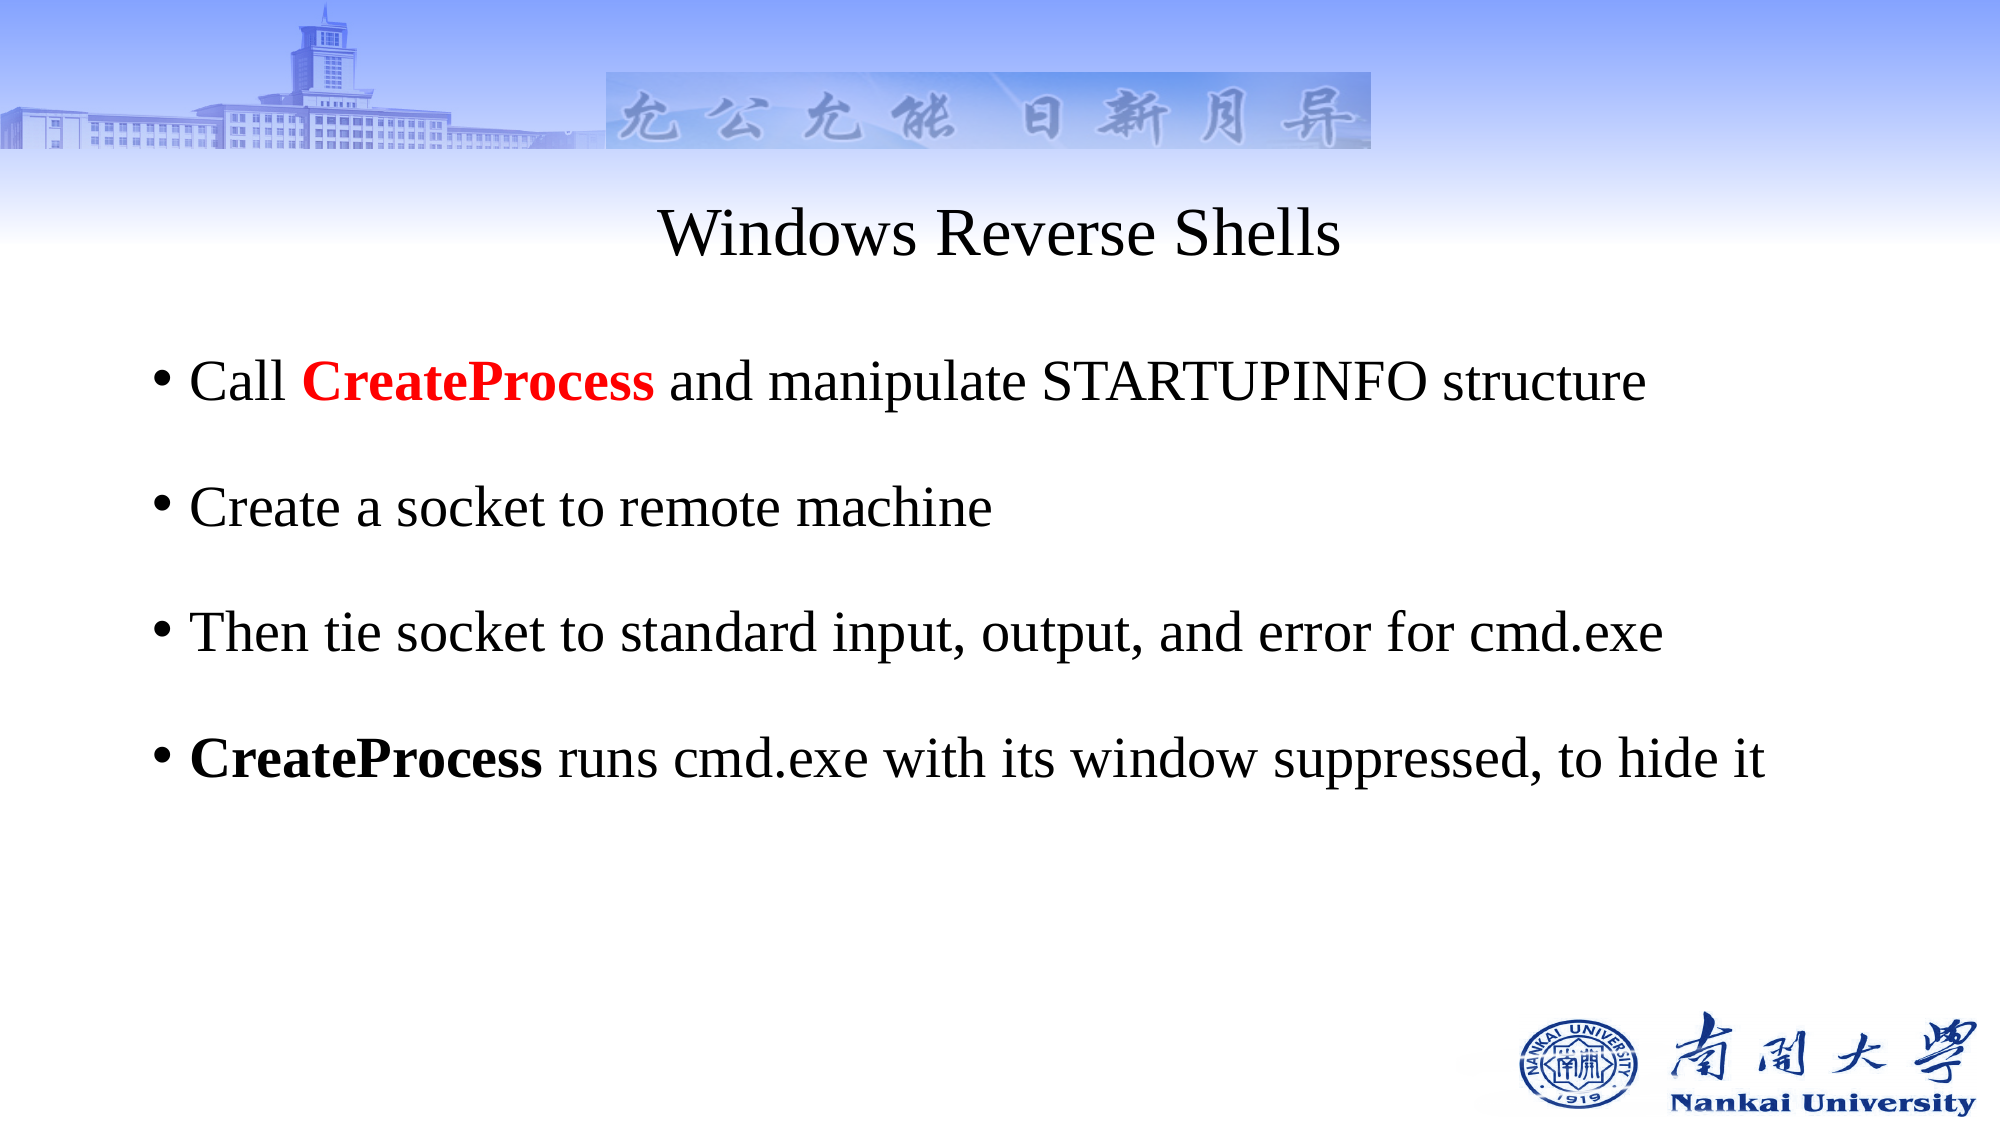

# Windows Reverse Shells
Call CreateProcess and manipulate STARTUPINFO structure
Create a socket to remote machine
Then tie socket to standard input, output, and error for cmd.exe
CreateProcess runs cmd.exe with its window suppressed, to hide it